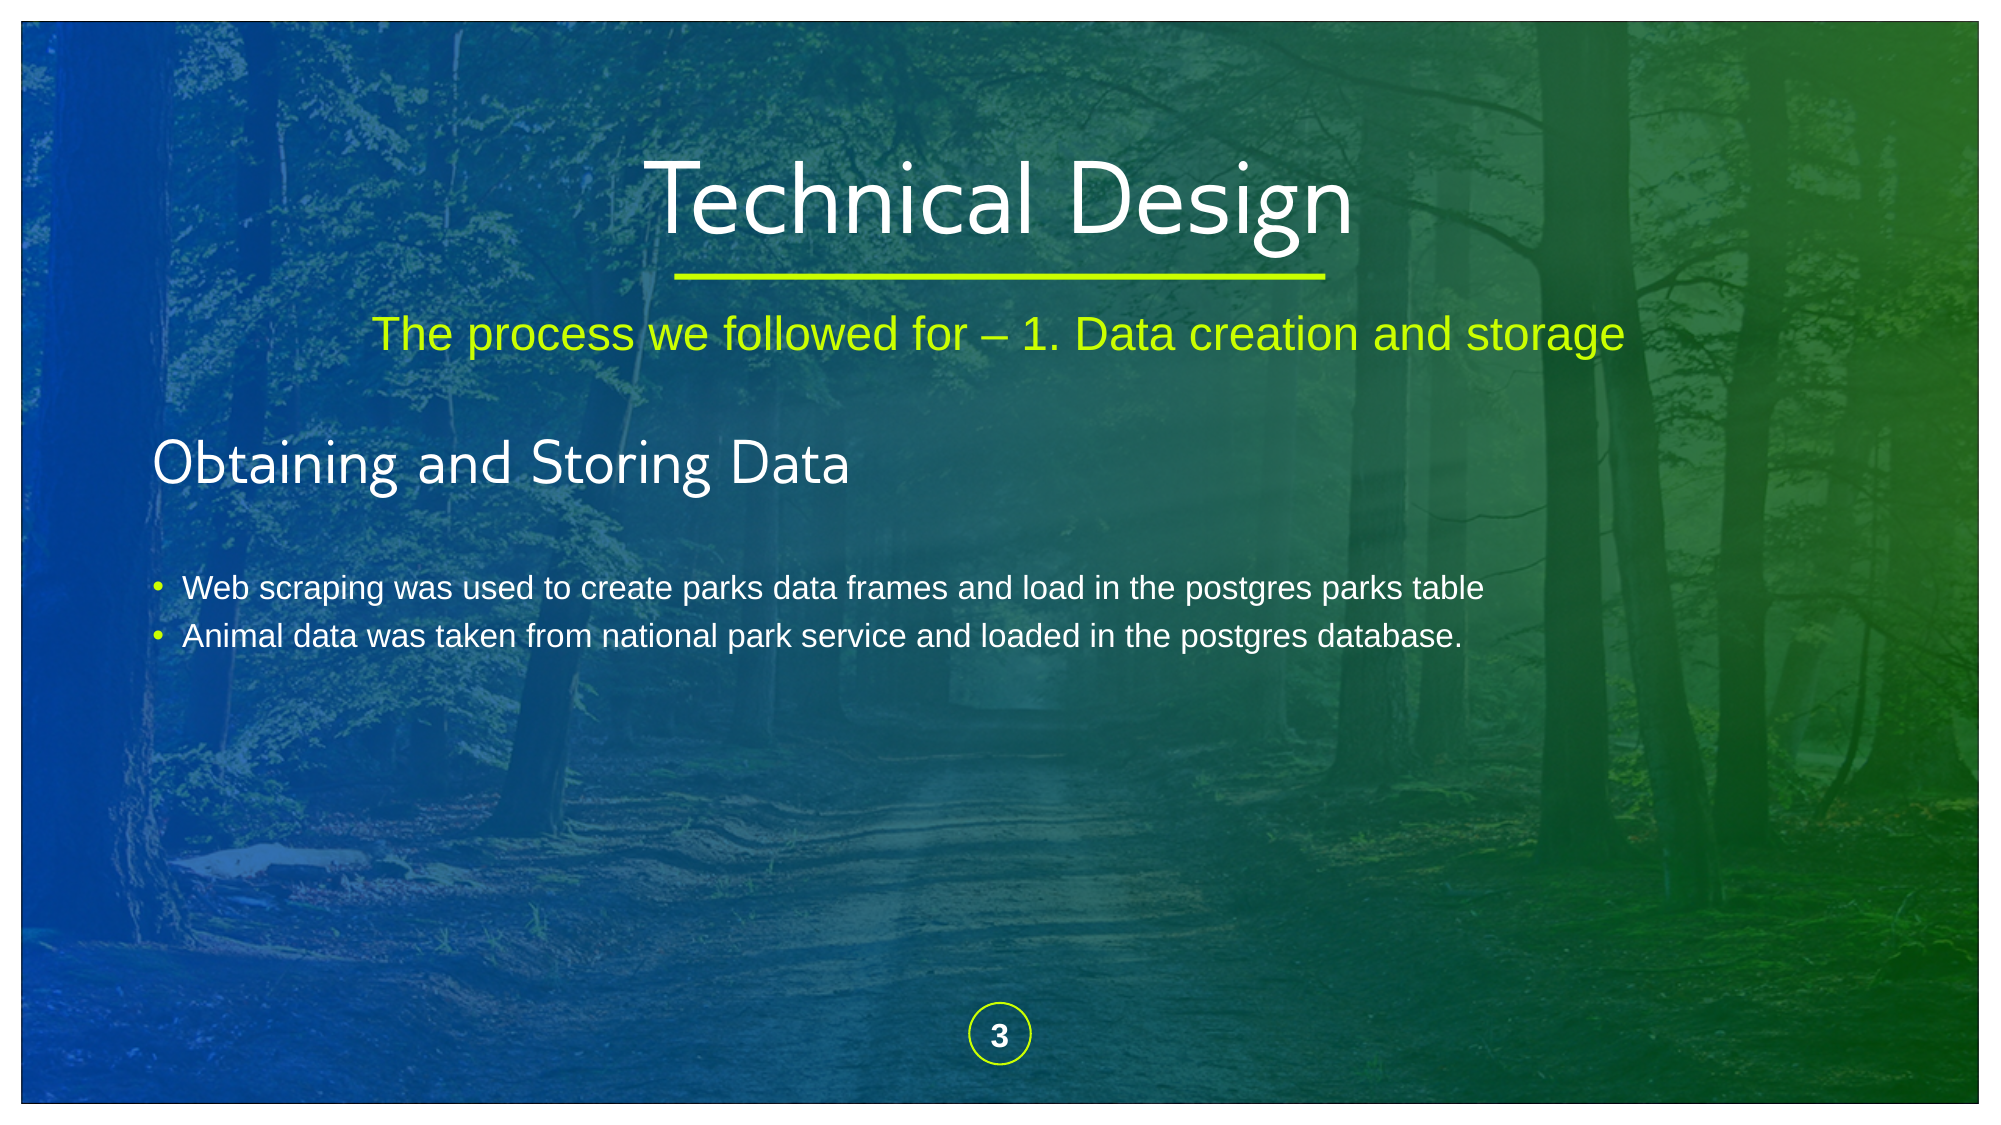

# Technical Design
The process we followed for – 1. Data creation and storage
Obtaining and Storing Data
Web scraping was used to create parks data frames and load in the postgres parks table
Animal data was taken from national park service and loaded in the postgres database.

3